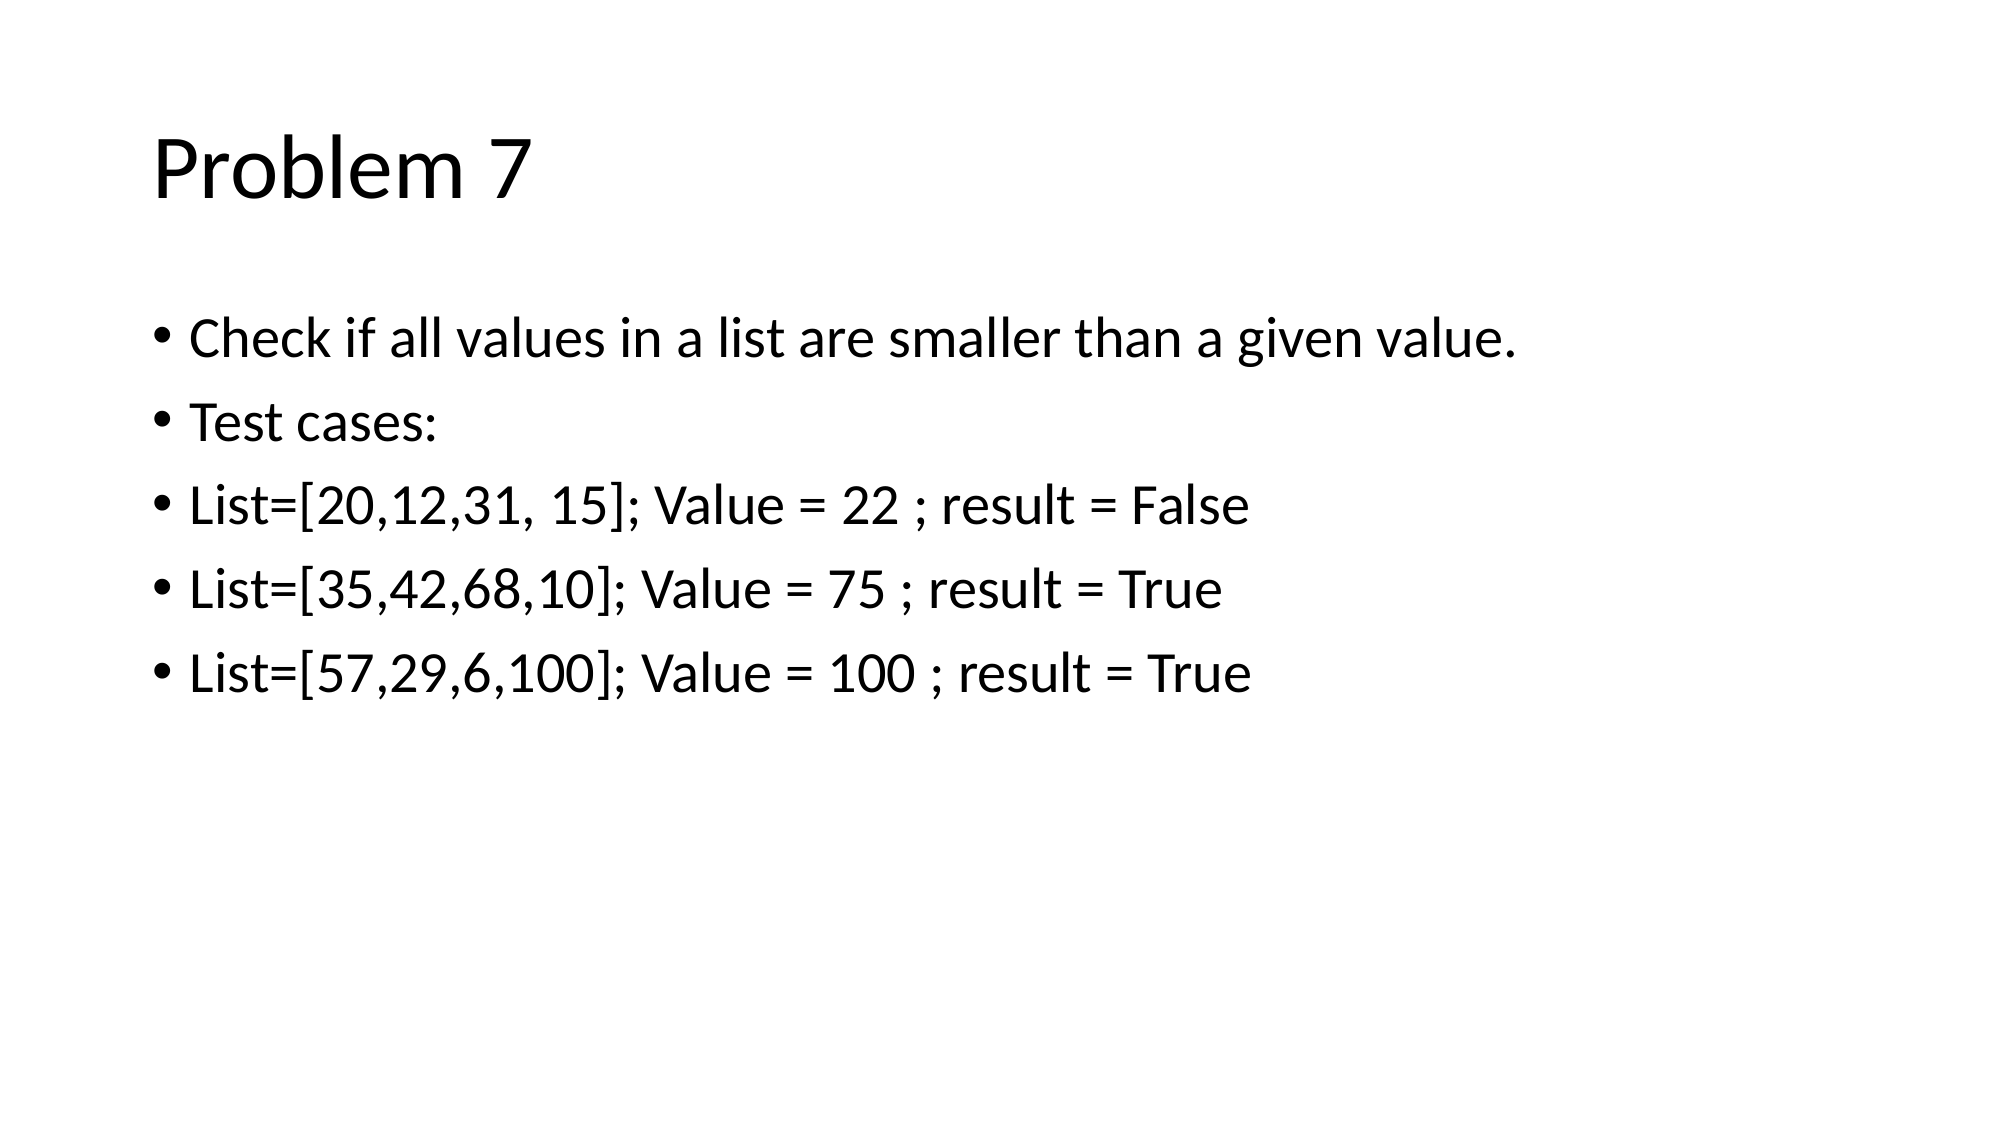

# Problem 7
Check if all values in a list are smaller than a given value.
Test cases:
List=[20,12,31, 15]; Value = 22 ; result = False
List=[35,42,68,10]; Value = 75 ; result = True
List=[57,29,6,100]; Value = 100 ; result = True